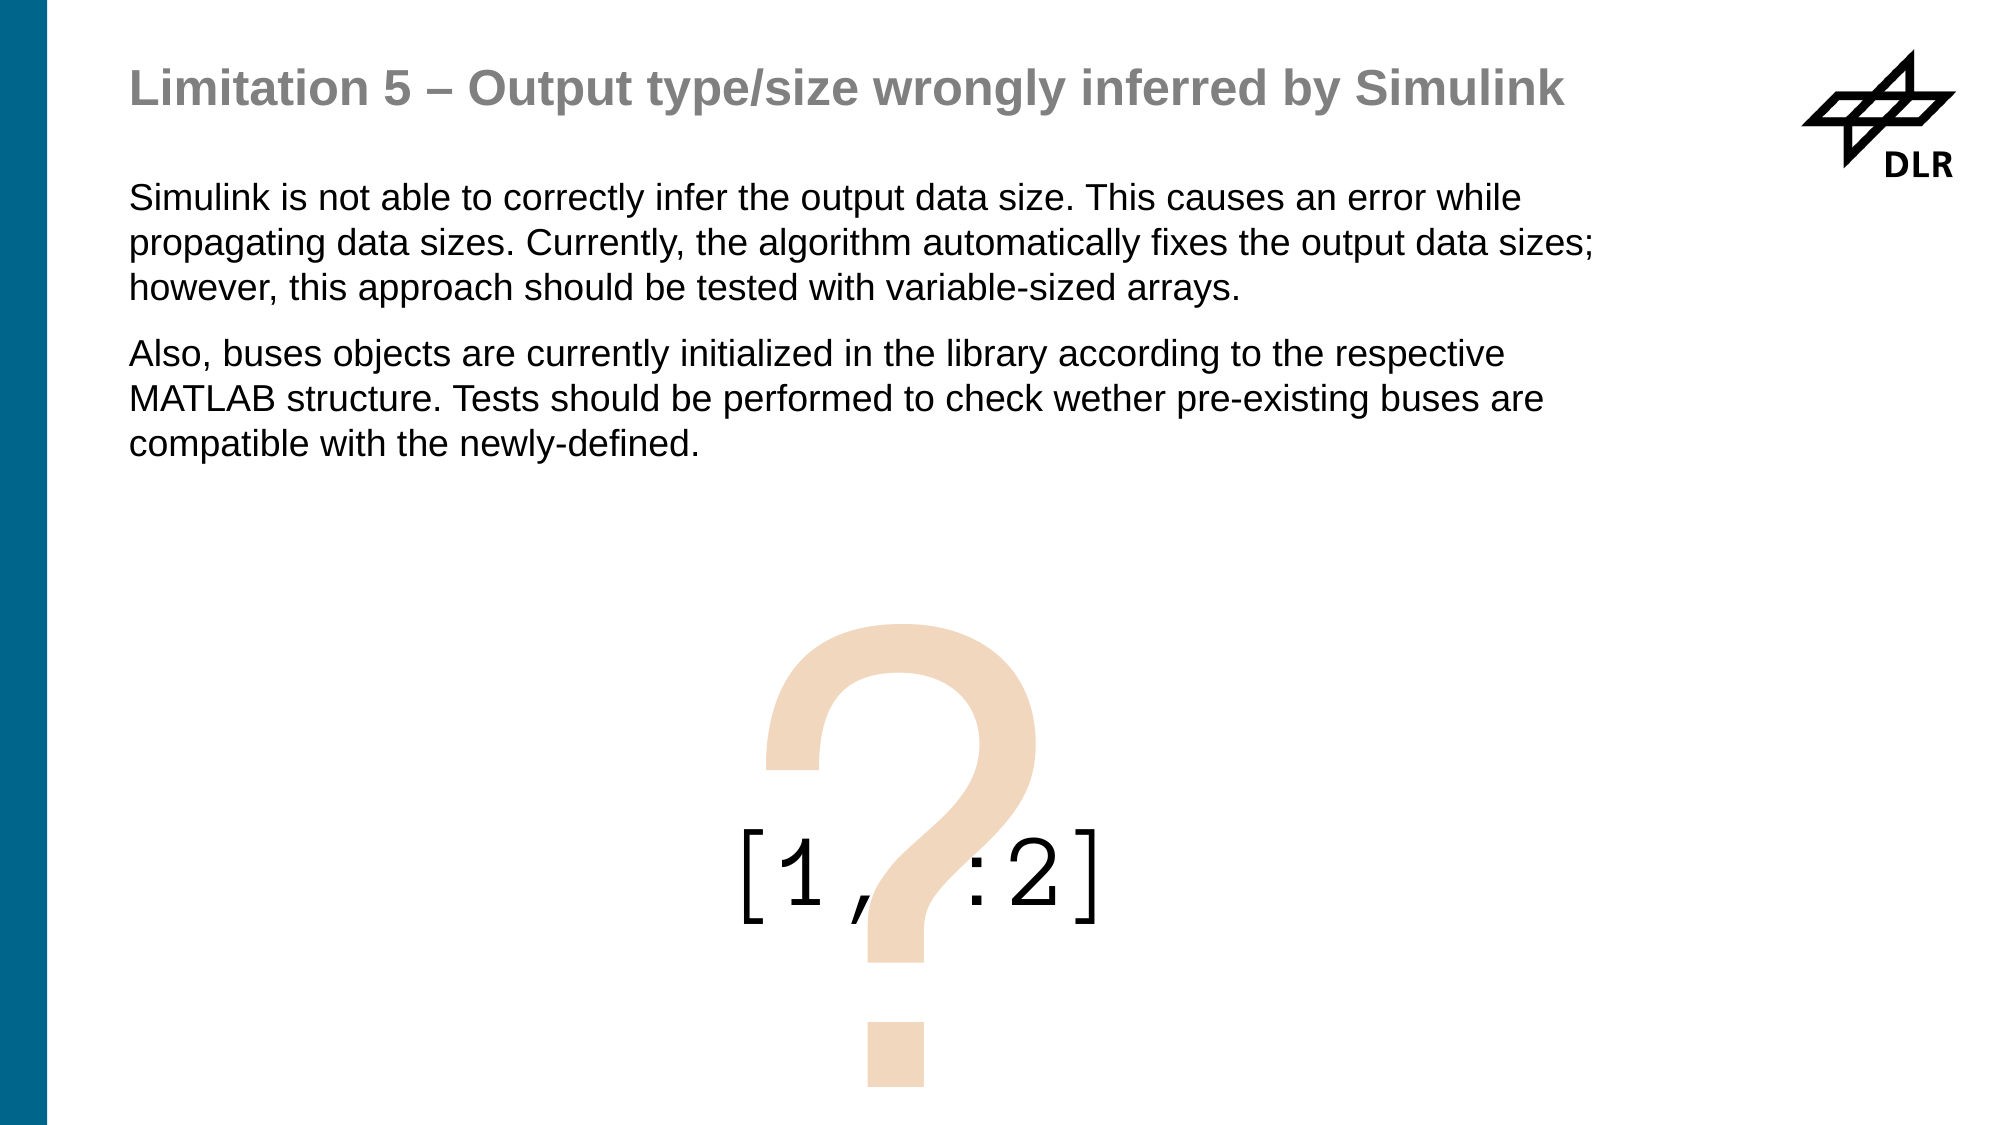

# Limitation 5 – Output type/size wrongly inferred by Simulink
Simulink is not able to correctly infer the output data size. This causes an error while propagating data sizes. Currently, the algorithm automatically fixes the output data sizes; however, this approach should be tested with variable-sized arrays.
Also, buses objects are currently initialized in the library according to the respective MATLAB structure. Tests should be performed to check wether pre-existing buses are compatible with the newly-defined.

?
[1, :2]